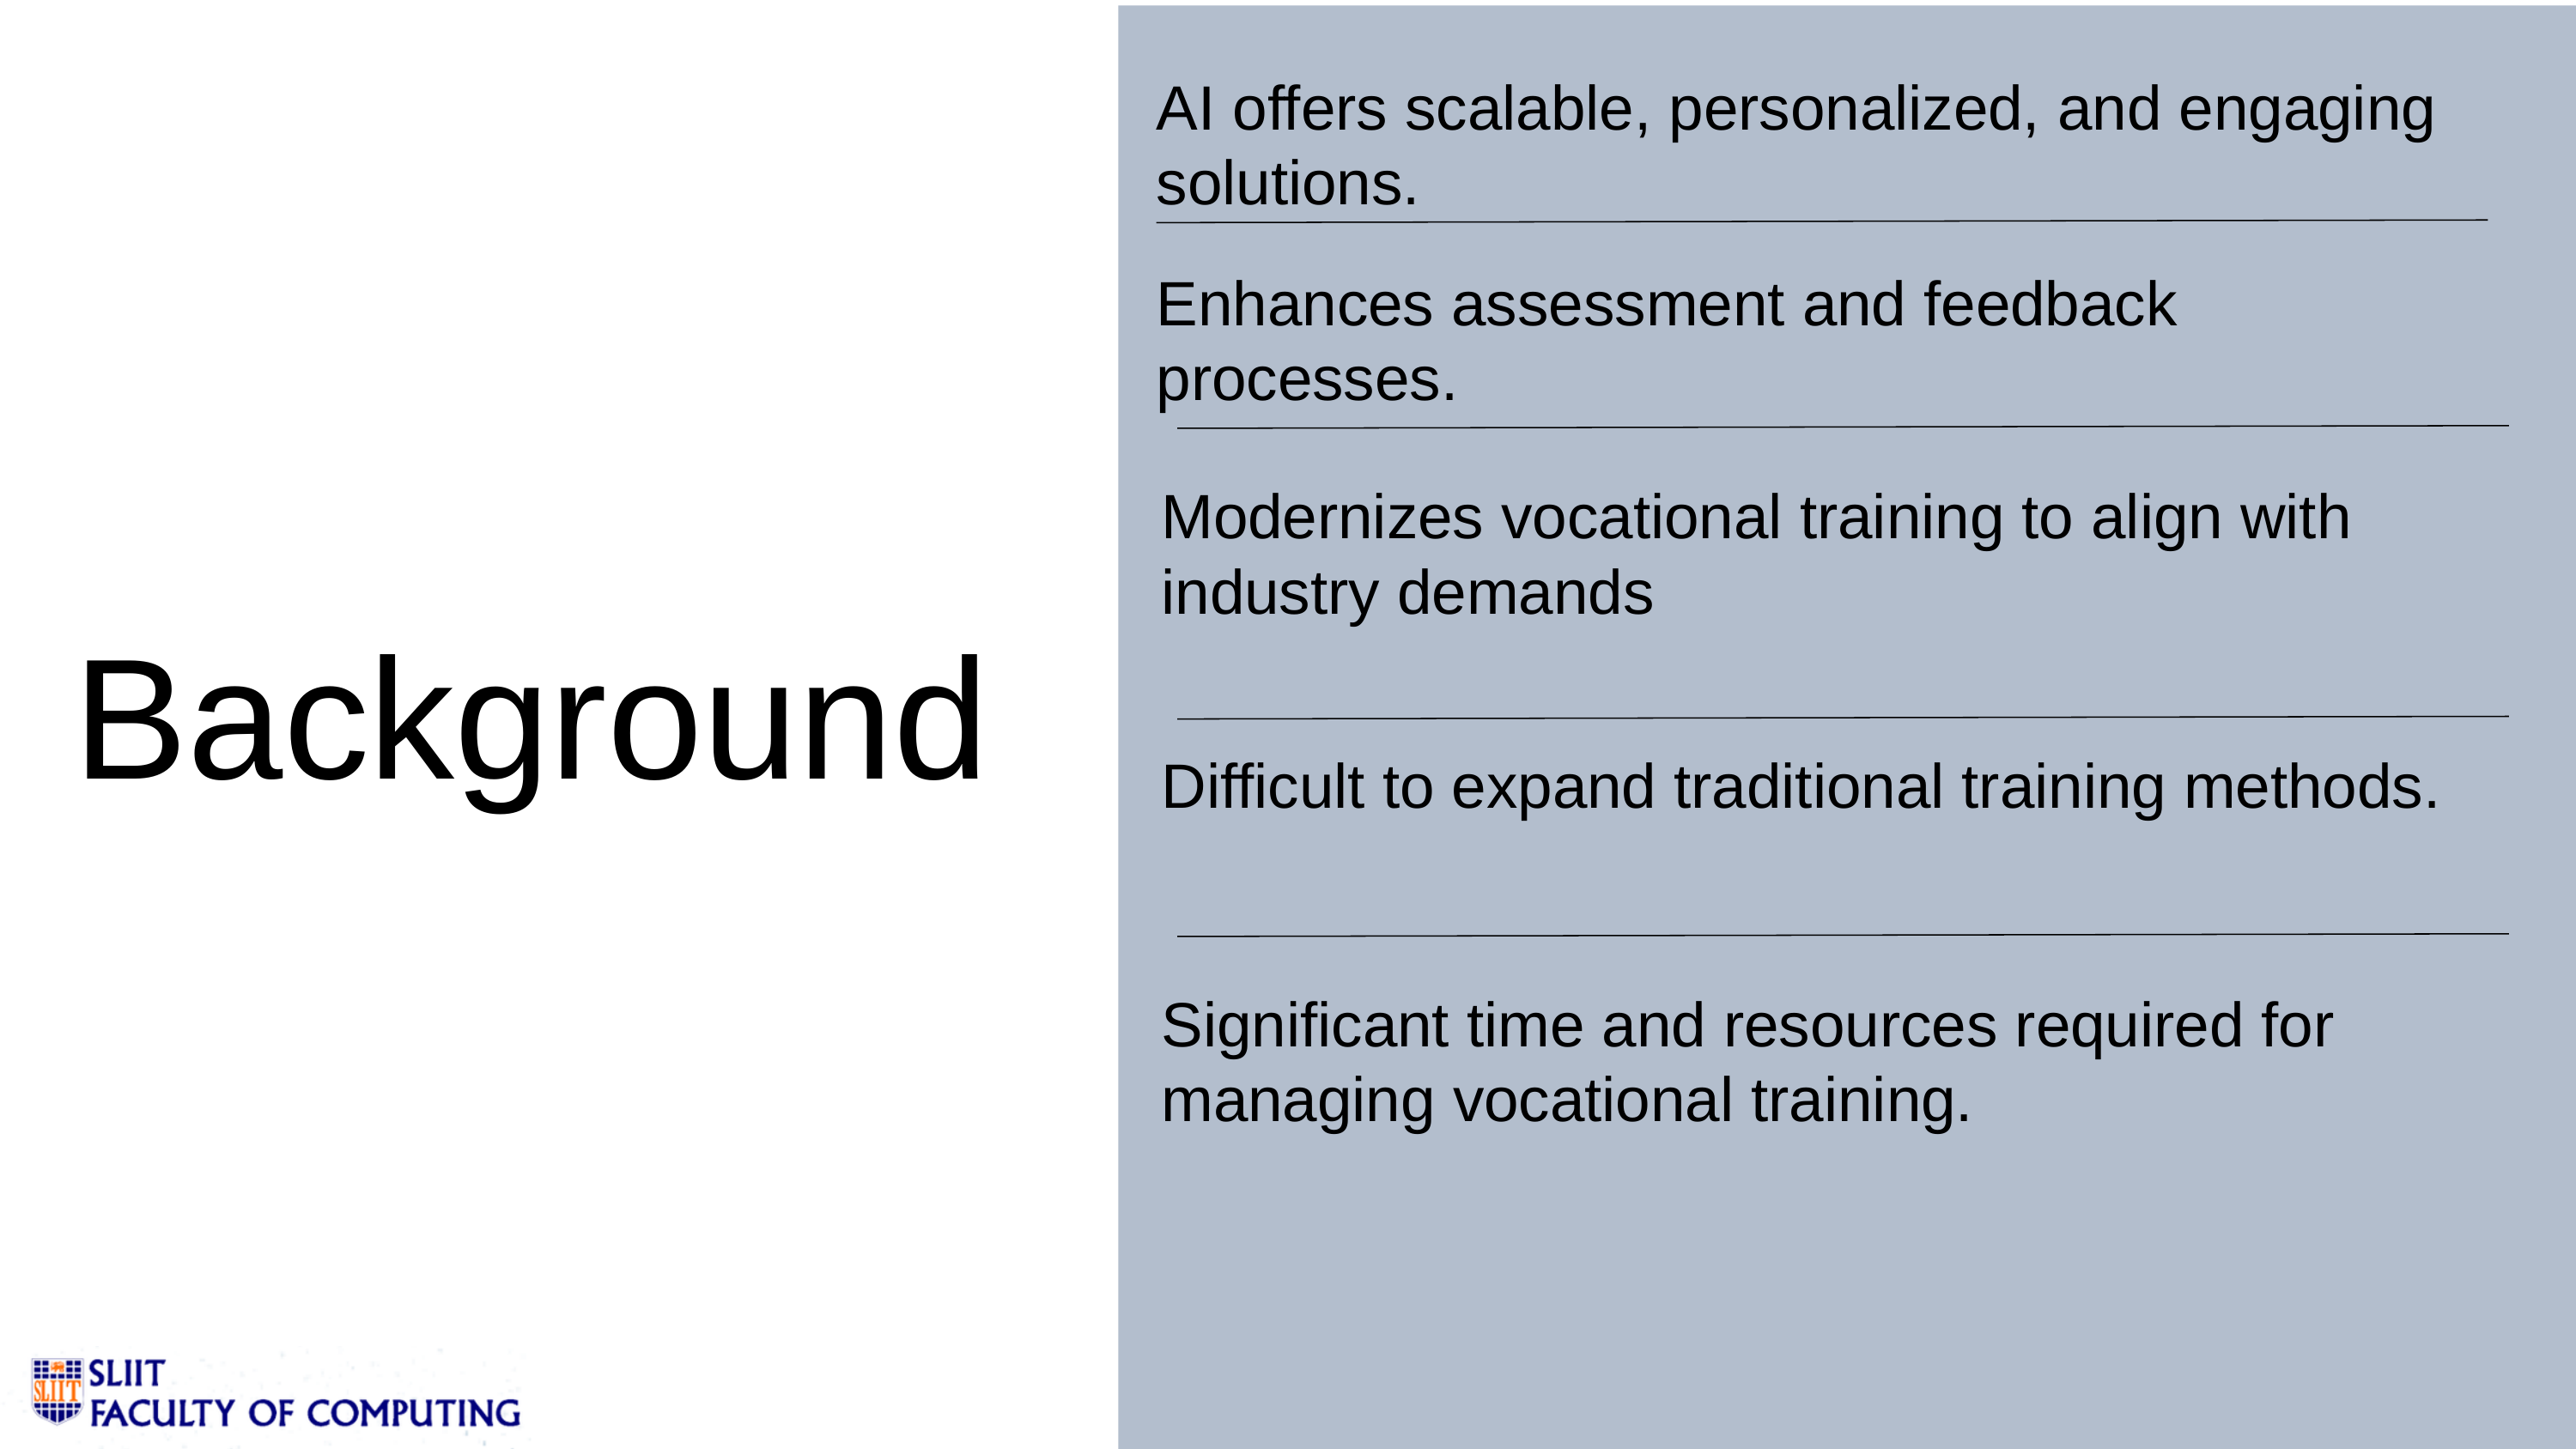

AI offers scalable, personalized, and engaging solutions.

Enhances assessment and feedback processes.

Modernizes vocational training to align with industry demands
Background

Difficult to expand traditional training methods.

Significant time and resources required for managing vocational training.